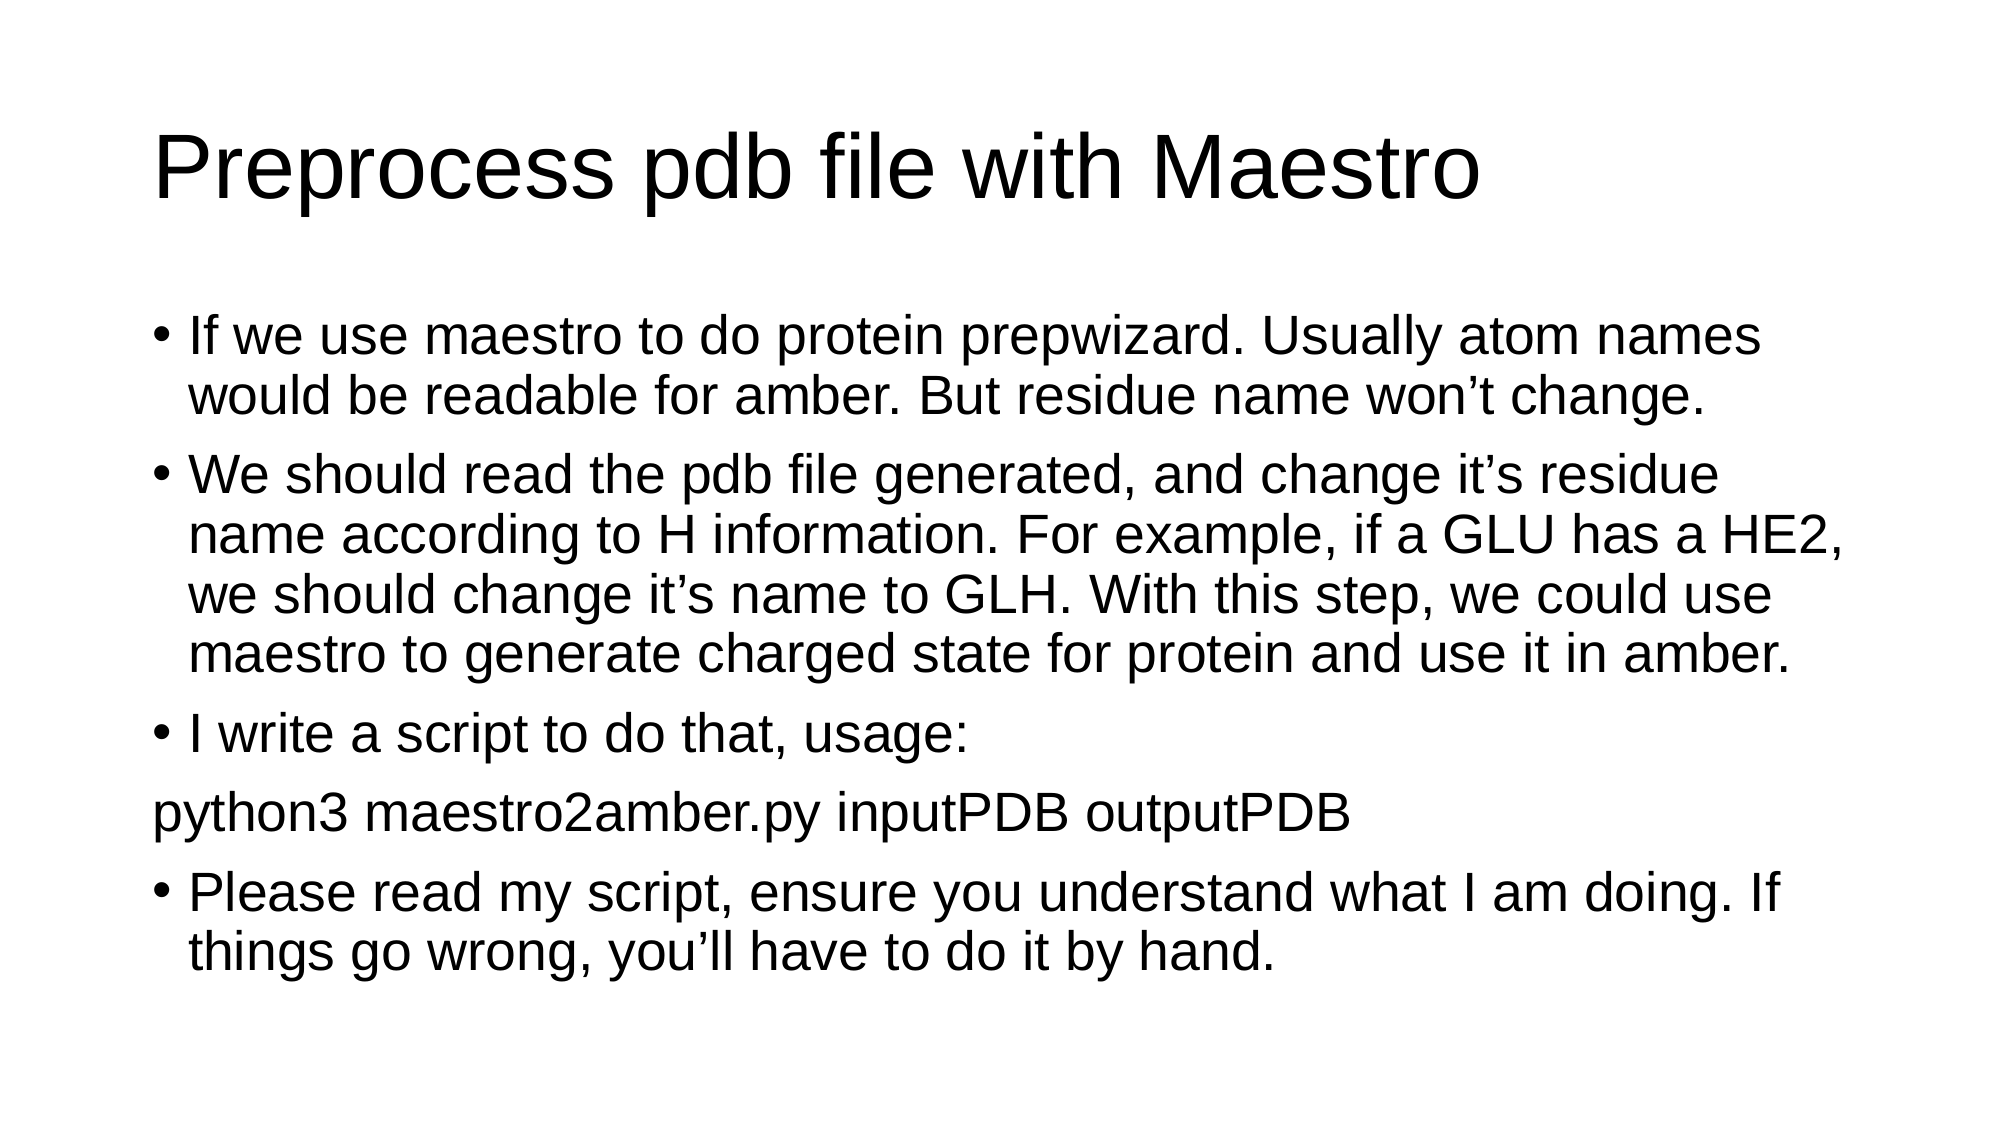

# Preprocess pdb file with Maestro
If we use maestro to do protein prepwizard. Usually atom names would be readable for amber. But residue name won’t change.
We should read the pdb file generated, and change it’s residue name according to H information. For example, if a GLU has a HE2, we should change it’s name to GLH. With this step, we could use maestro to generate charged state for protein and use it in amber.
I write a script to do that, usage:
python3 maestro2amber.py inputPDB outputPDB
Please read my script, ensure you understand what I am doing. If things go wrong, you’ll have to do it by hand.